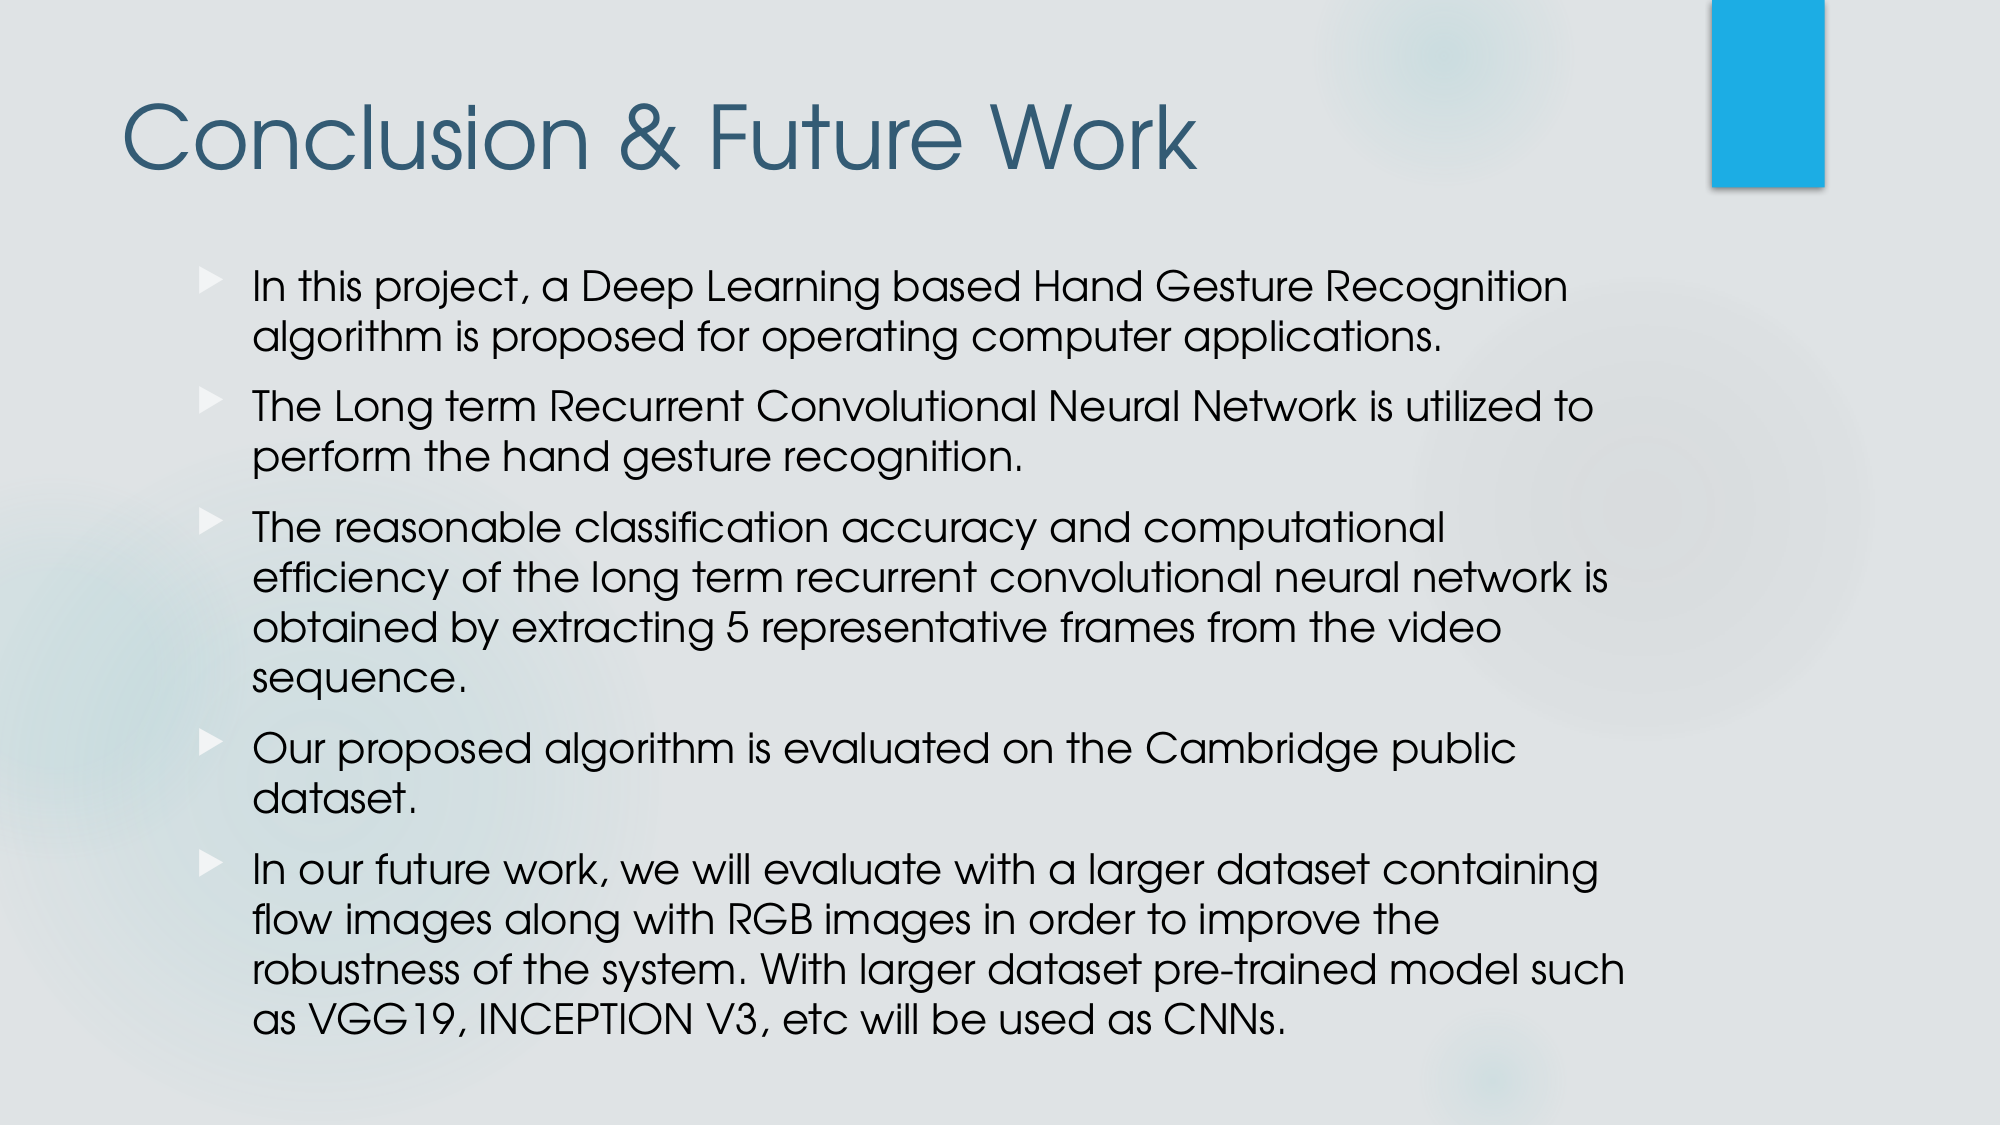

# Conclusion & Future Work
In this project, a Deep Learning based Hand Gesture Recognition algorithm is proposed for operating computer applications.
The Long term Recurrent Convolutional Neural Network is utilized to perform the hand gesture recognition.
The reasonable classiﬁcation accuracy and computational efﬁciency of the long term recurrent convolutional neural network is obtained by extracting 5 representative frames from the video sequence.
Our proposed algorithm is evaluated on the Cambridge public dataset.
In our future work, we will evaluate with a larger dataset containing flow images along with RGB images in order to improve the robustness of the system. With larger dataset pre-trained model such as VGG19, INCEPTION V3, etc will be used as CNNs.